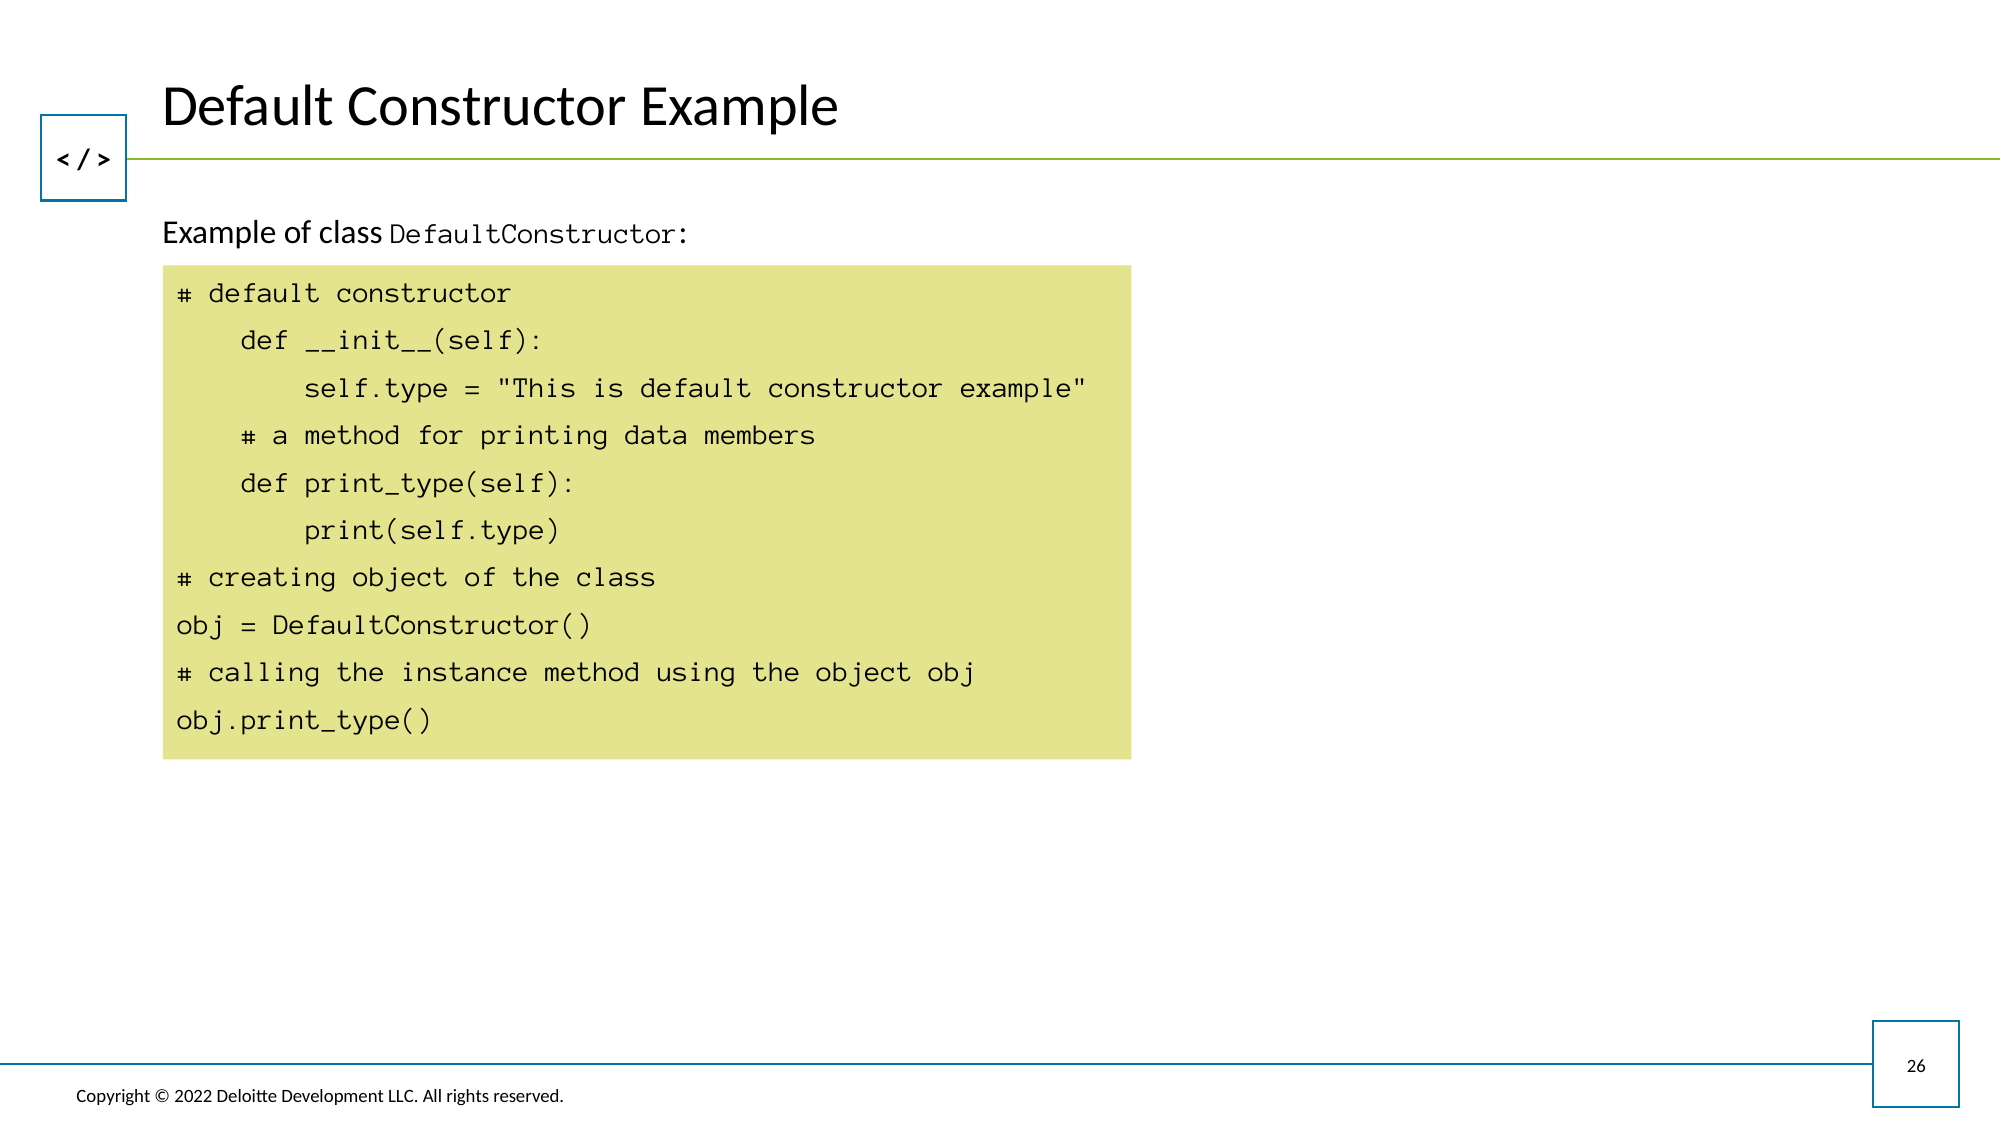

# Default Constructor Example
Example of class DefaultConstructor:
# default constructor
    def __init__(self):
        self.type = "This is default constructor example"
    # a method for printing data members
    def print_type(self):
        print(self.type)
# creating object of the class
obj = DefaultConstructor()
# calling the instance method using the object obj
obj.print_type()

26